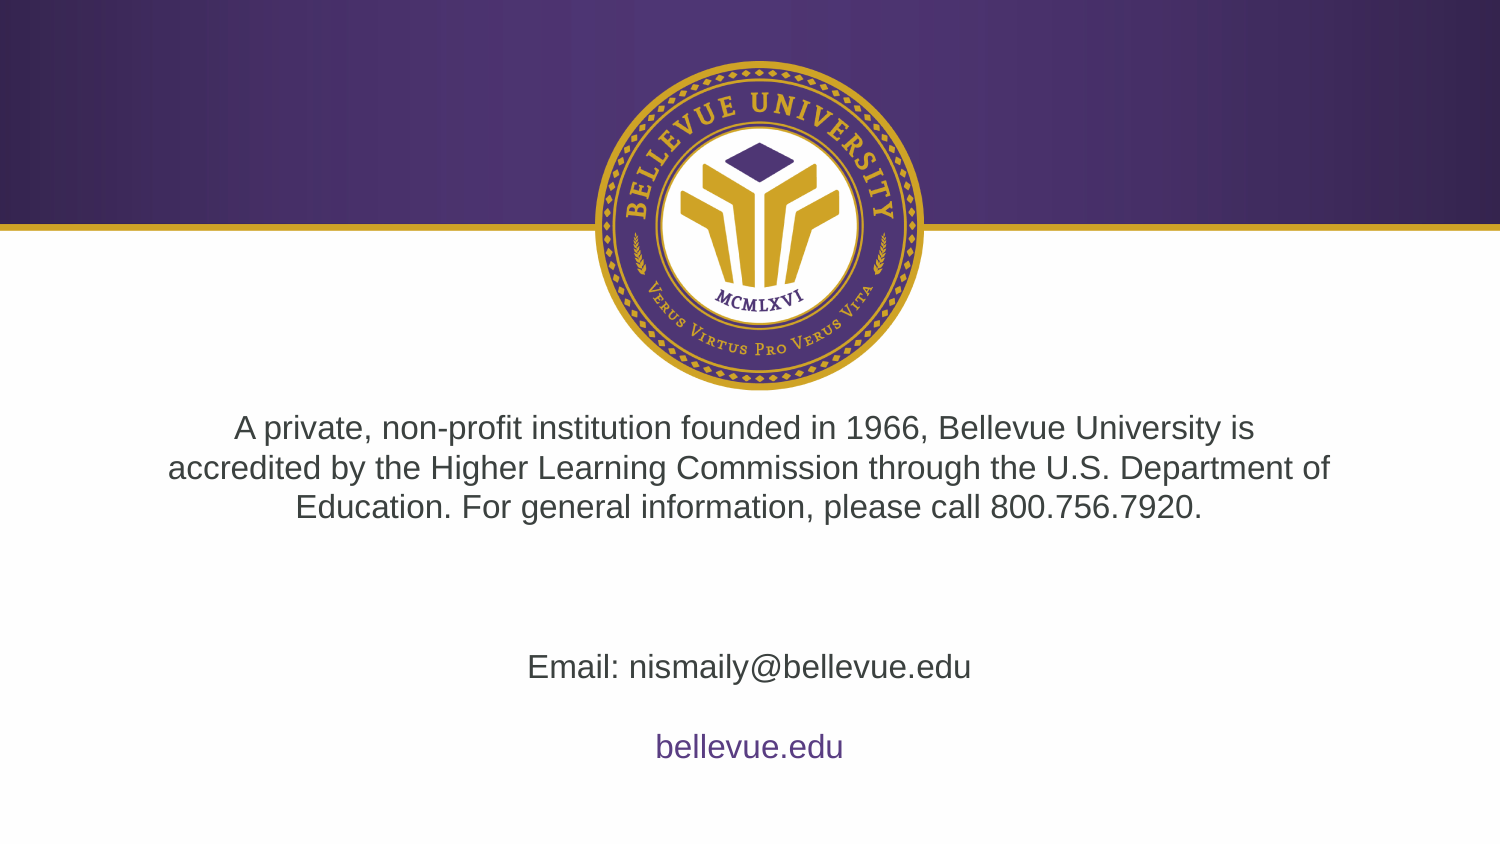

A private, non-profit institution founded in 1966, Bellevue University is
accredited by the Higher Learning Commission through the U.S. Department of Education. For general information, please call 800.756.7920.
Email: nismaily@bellevue.edu
bellevue.edu